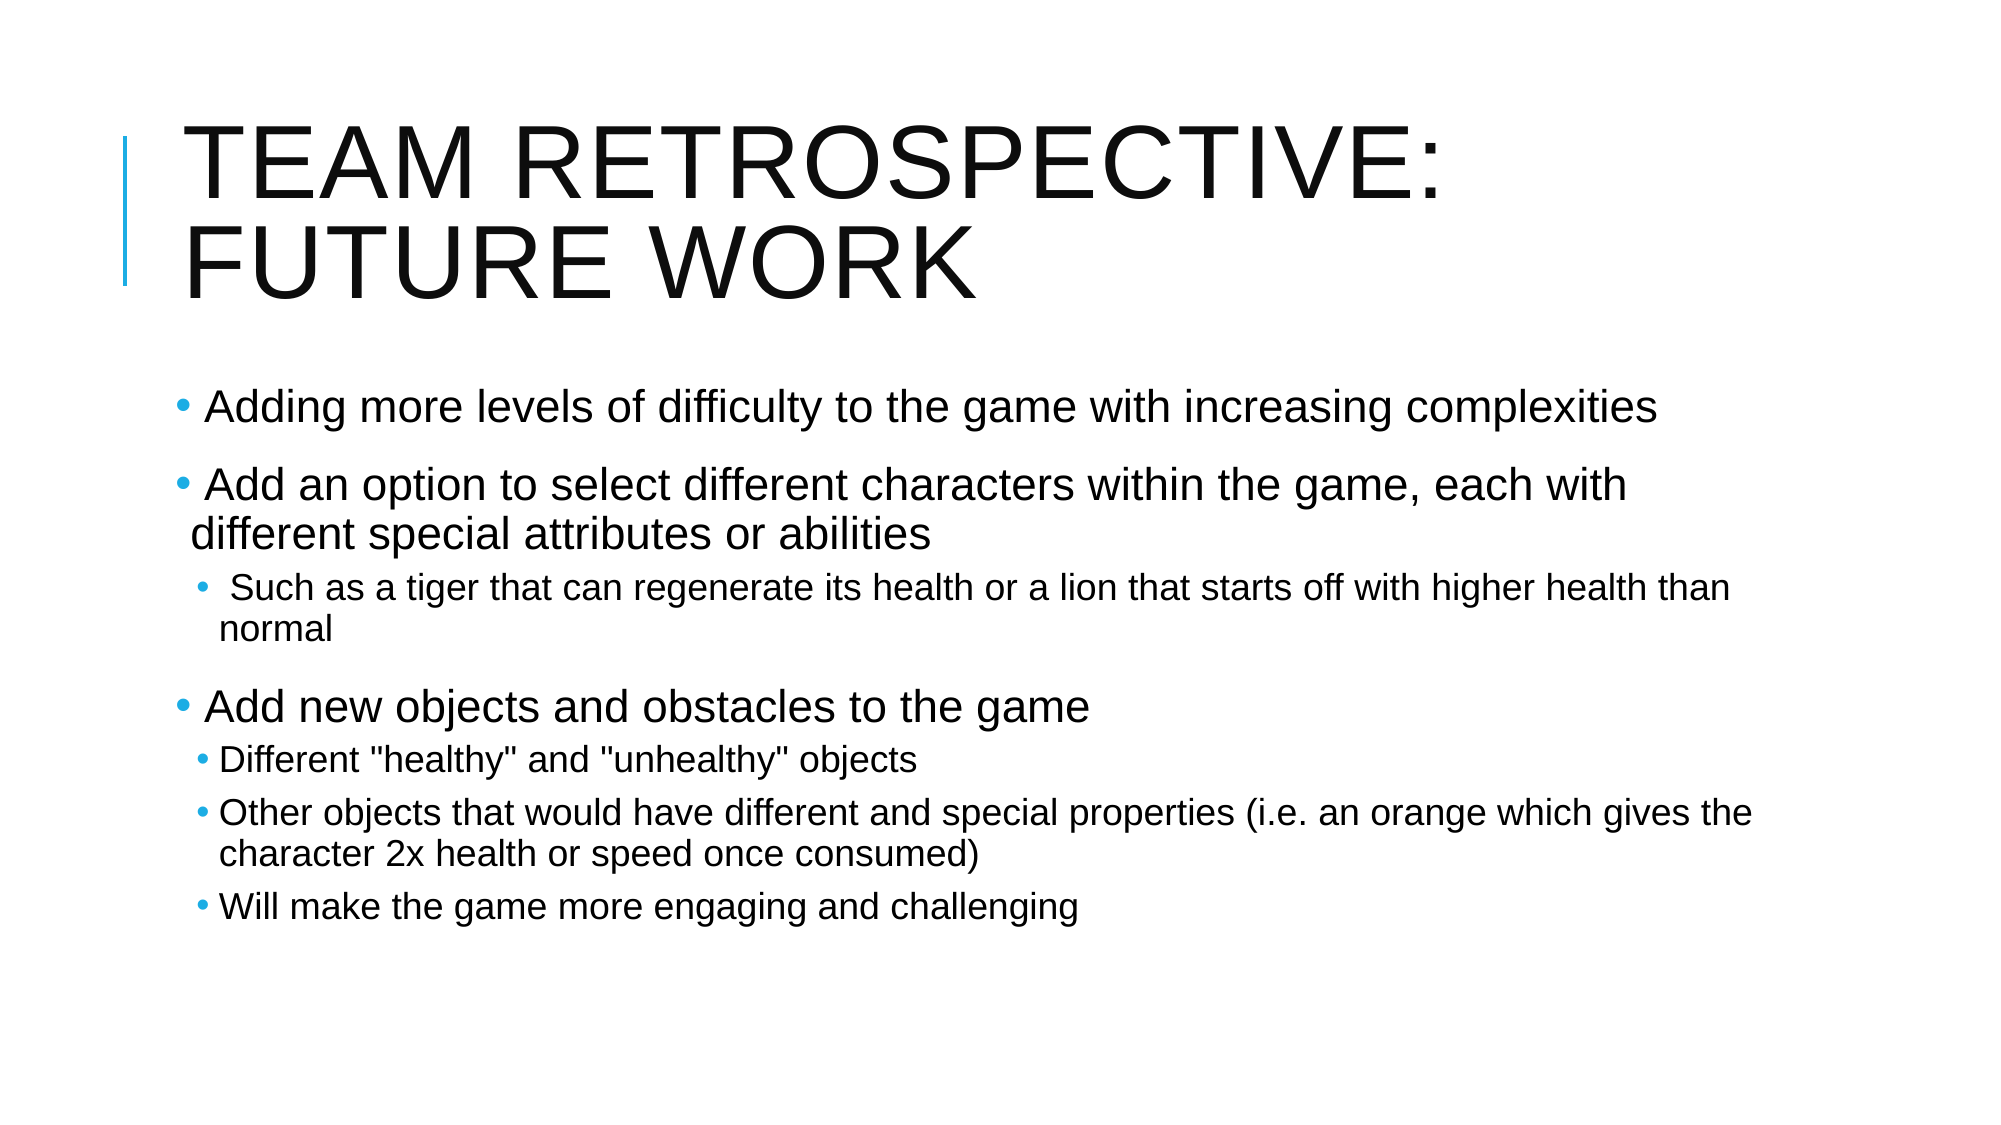

# Team retrospective: Future work
 Adding more levels of difficulty to the game with increasing complexities
 Add an option to select different characters within the game, each with different special attributes or abilities
 Such as a tiger that can regenerate its health or a lion that starts off with higher health than normal
 Add new objects and obstacles to the game
Different "healthy" and "unhealthy" objects
Other objects that would have different and special properties (i.e. an orange which gives the character 2x health or speed once consumed)
Will make the game more engaging and challenging